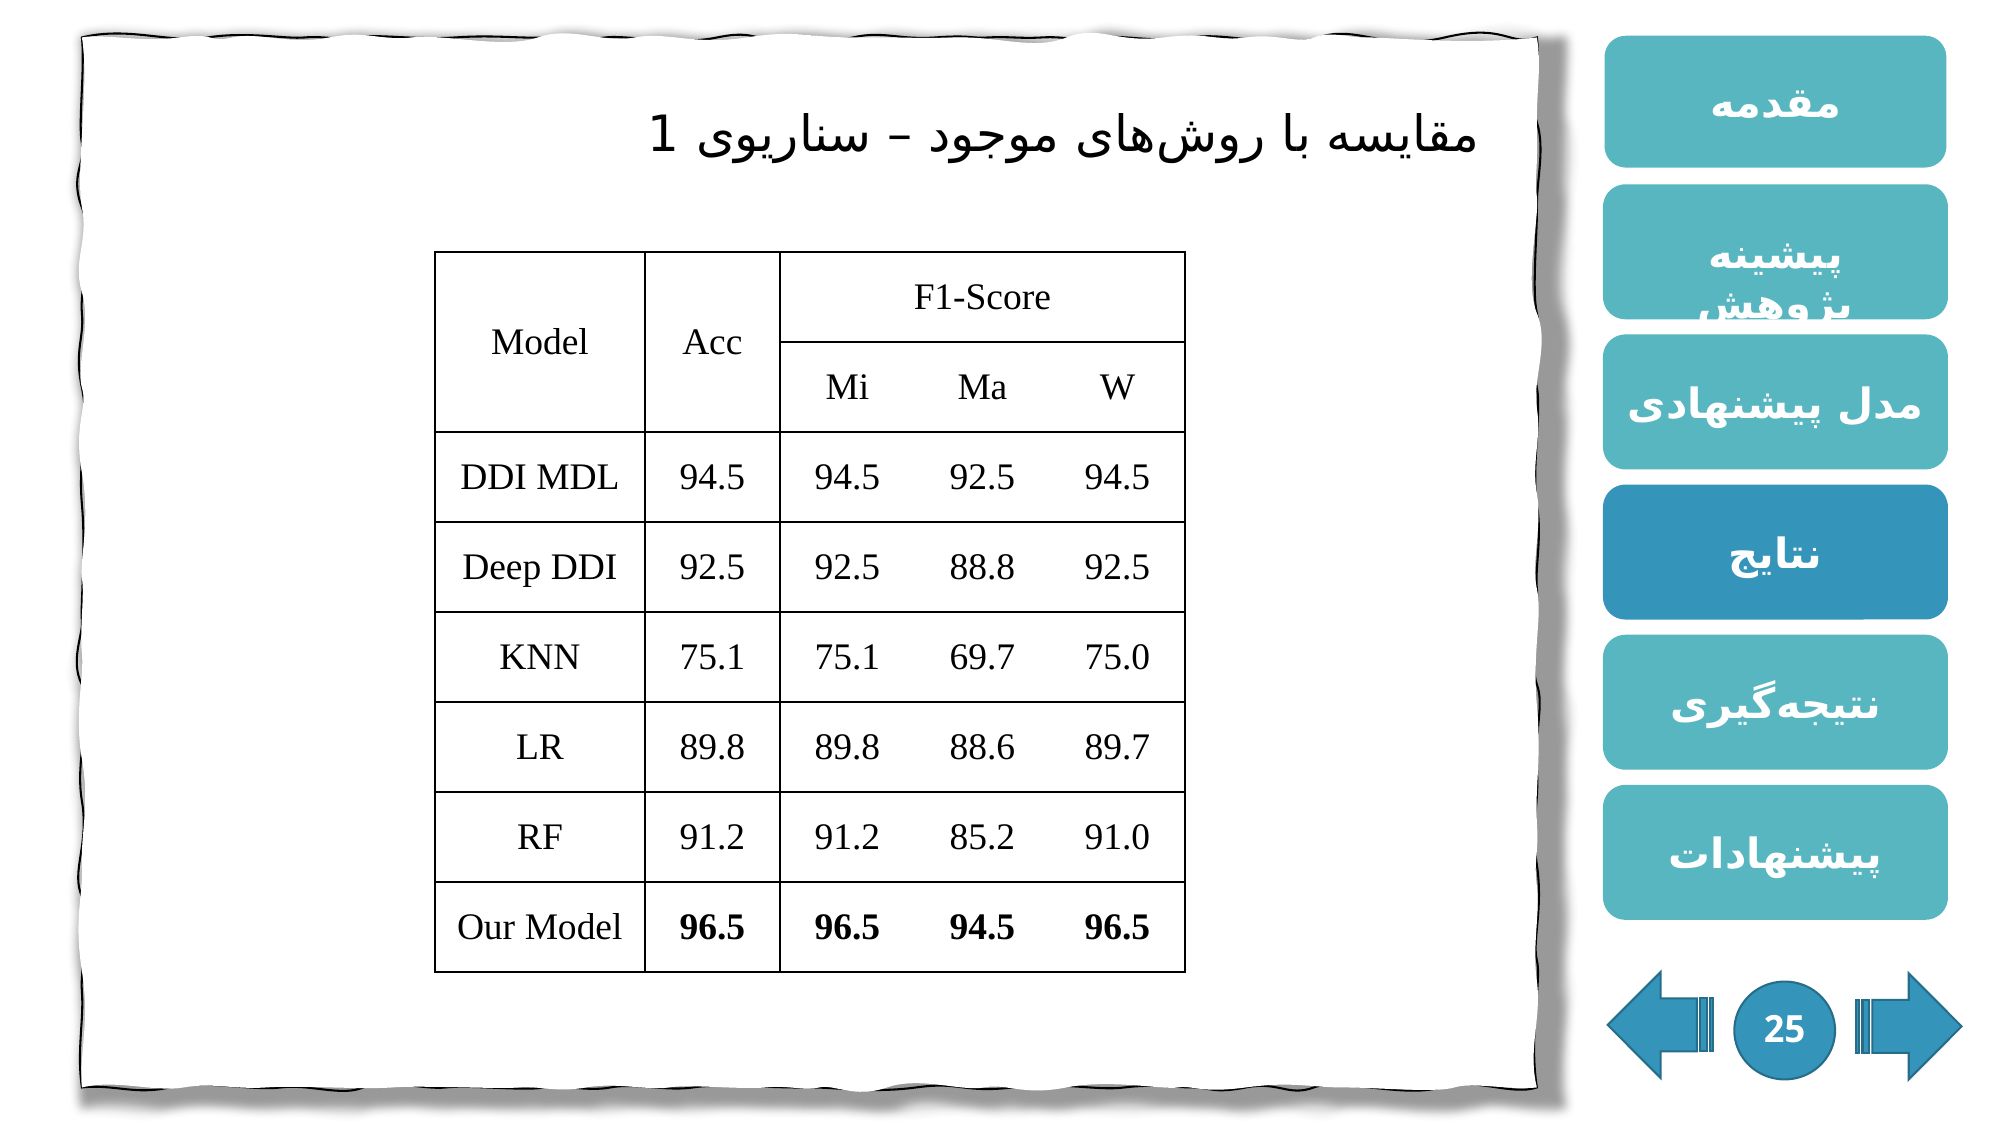

# مقایسه با روش‌های موجود – سناریوی 1
| Model | Acc | F1-Score |  |  |
| --- | --- | --- | --- | --- |
|  |  | Mi | Ma | W |
| DDI MDL | 94.5 | 94.5 | 92.5 | 94.5 |
| Deep DDI | 92.5 | 92.5 | 88.8 | 92.5 |
| KNN | 75.1 | 75.1 | 69.7 | 75.0 |
| LR | 89.8 | 89.8 | 88.6 | 89.7 |
| RF | 91.2 | 91.2 | 85.2 | 91.0 |
| Our Model | 96.5 | 96.5 | 94.5 | 96.5 |
25